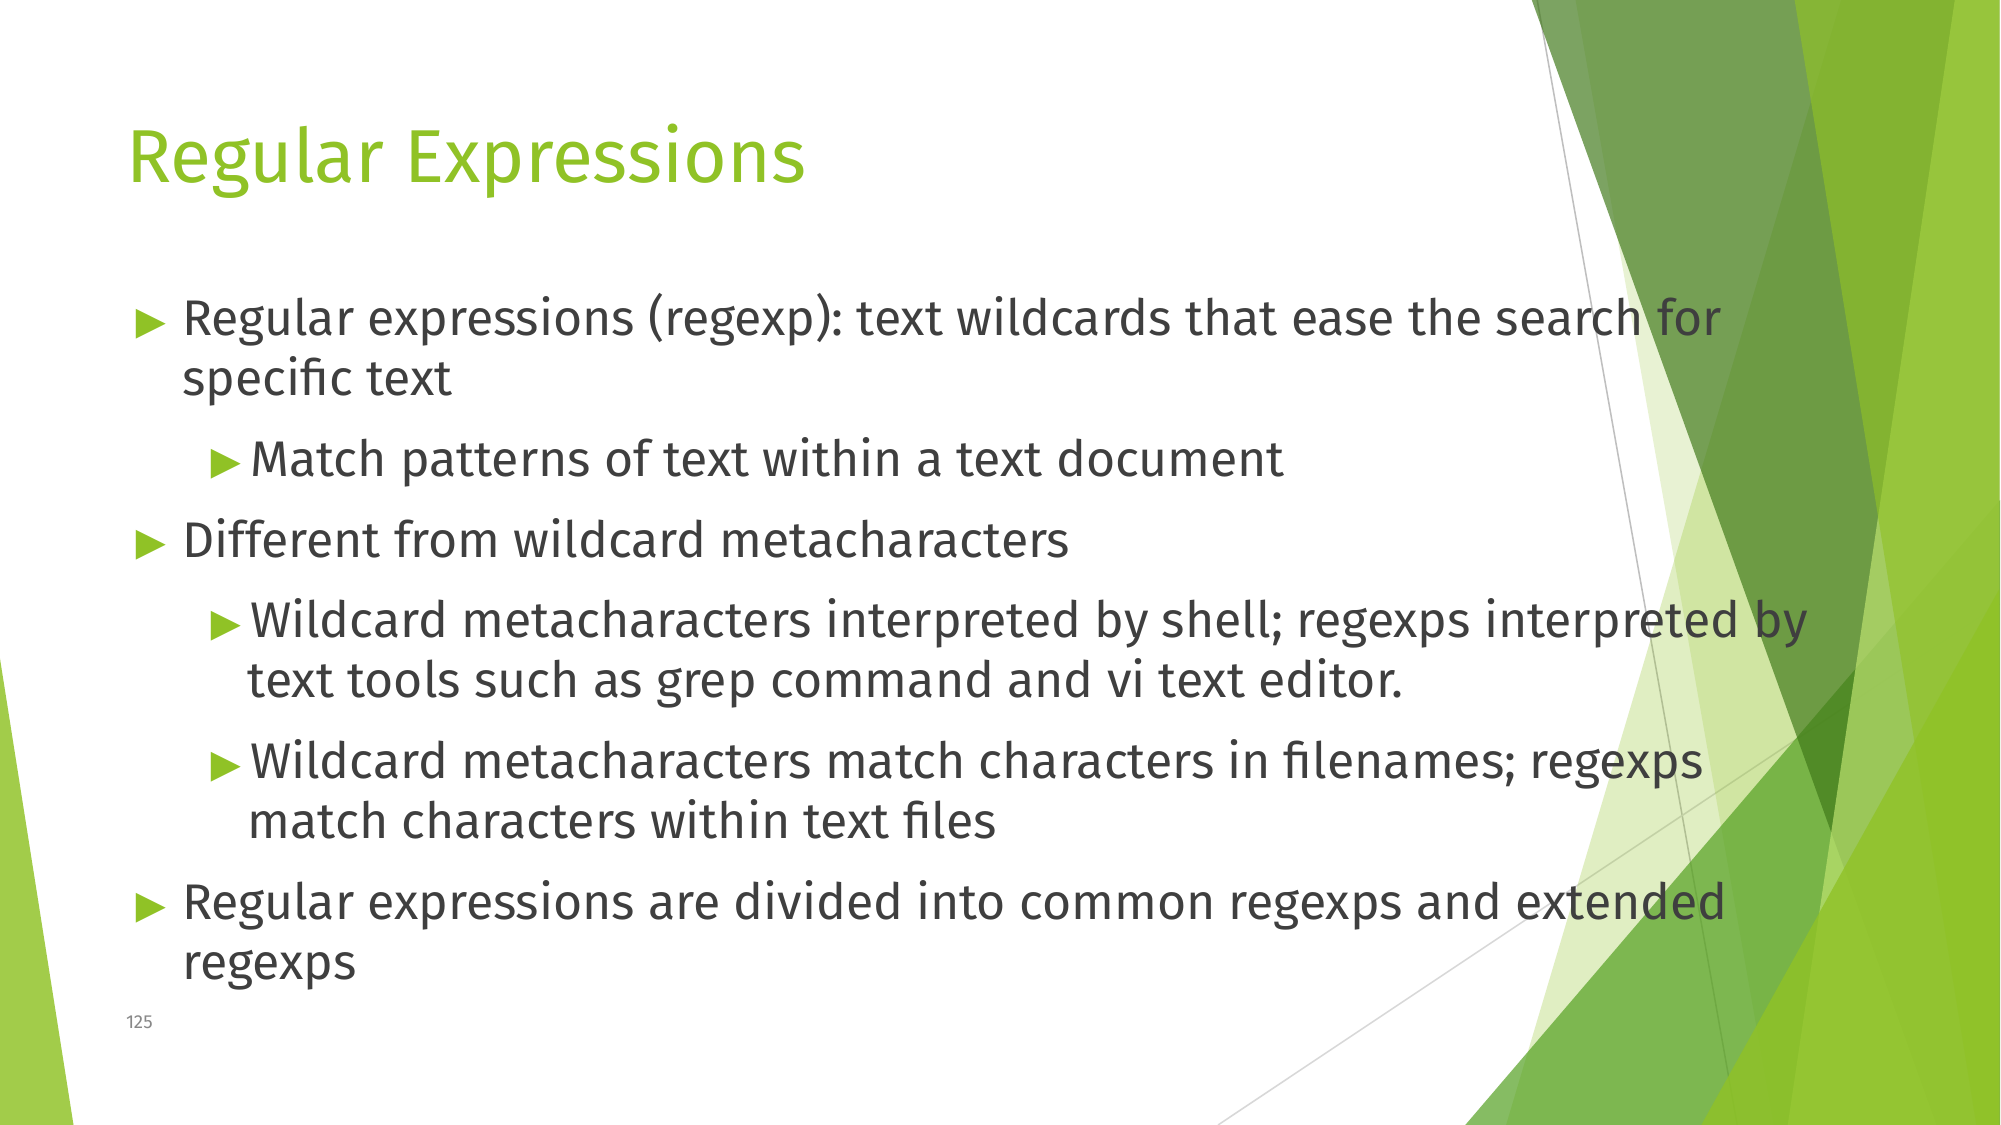

# Regular Expressions
Regular expressions (regexp): text wildcards that ease the search for specific text
Match patterns of text within a text document
Different from wildcard metacharacters
Wildcard metacharacters interpreted by shell; regexps interpreted by text tools such as grep command and vi text editor.
Wildcard metacharacters match characters in filenames; regexps match characters within text files
Regular expressions are divided into common regexps and extended regexps
125